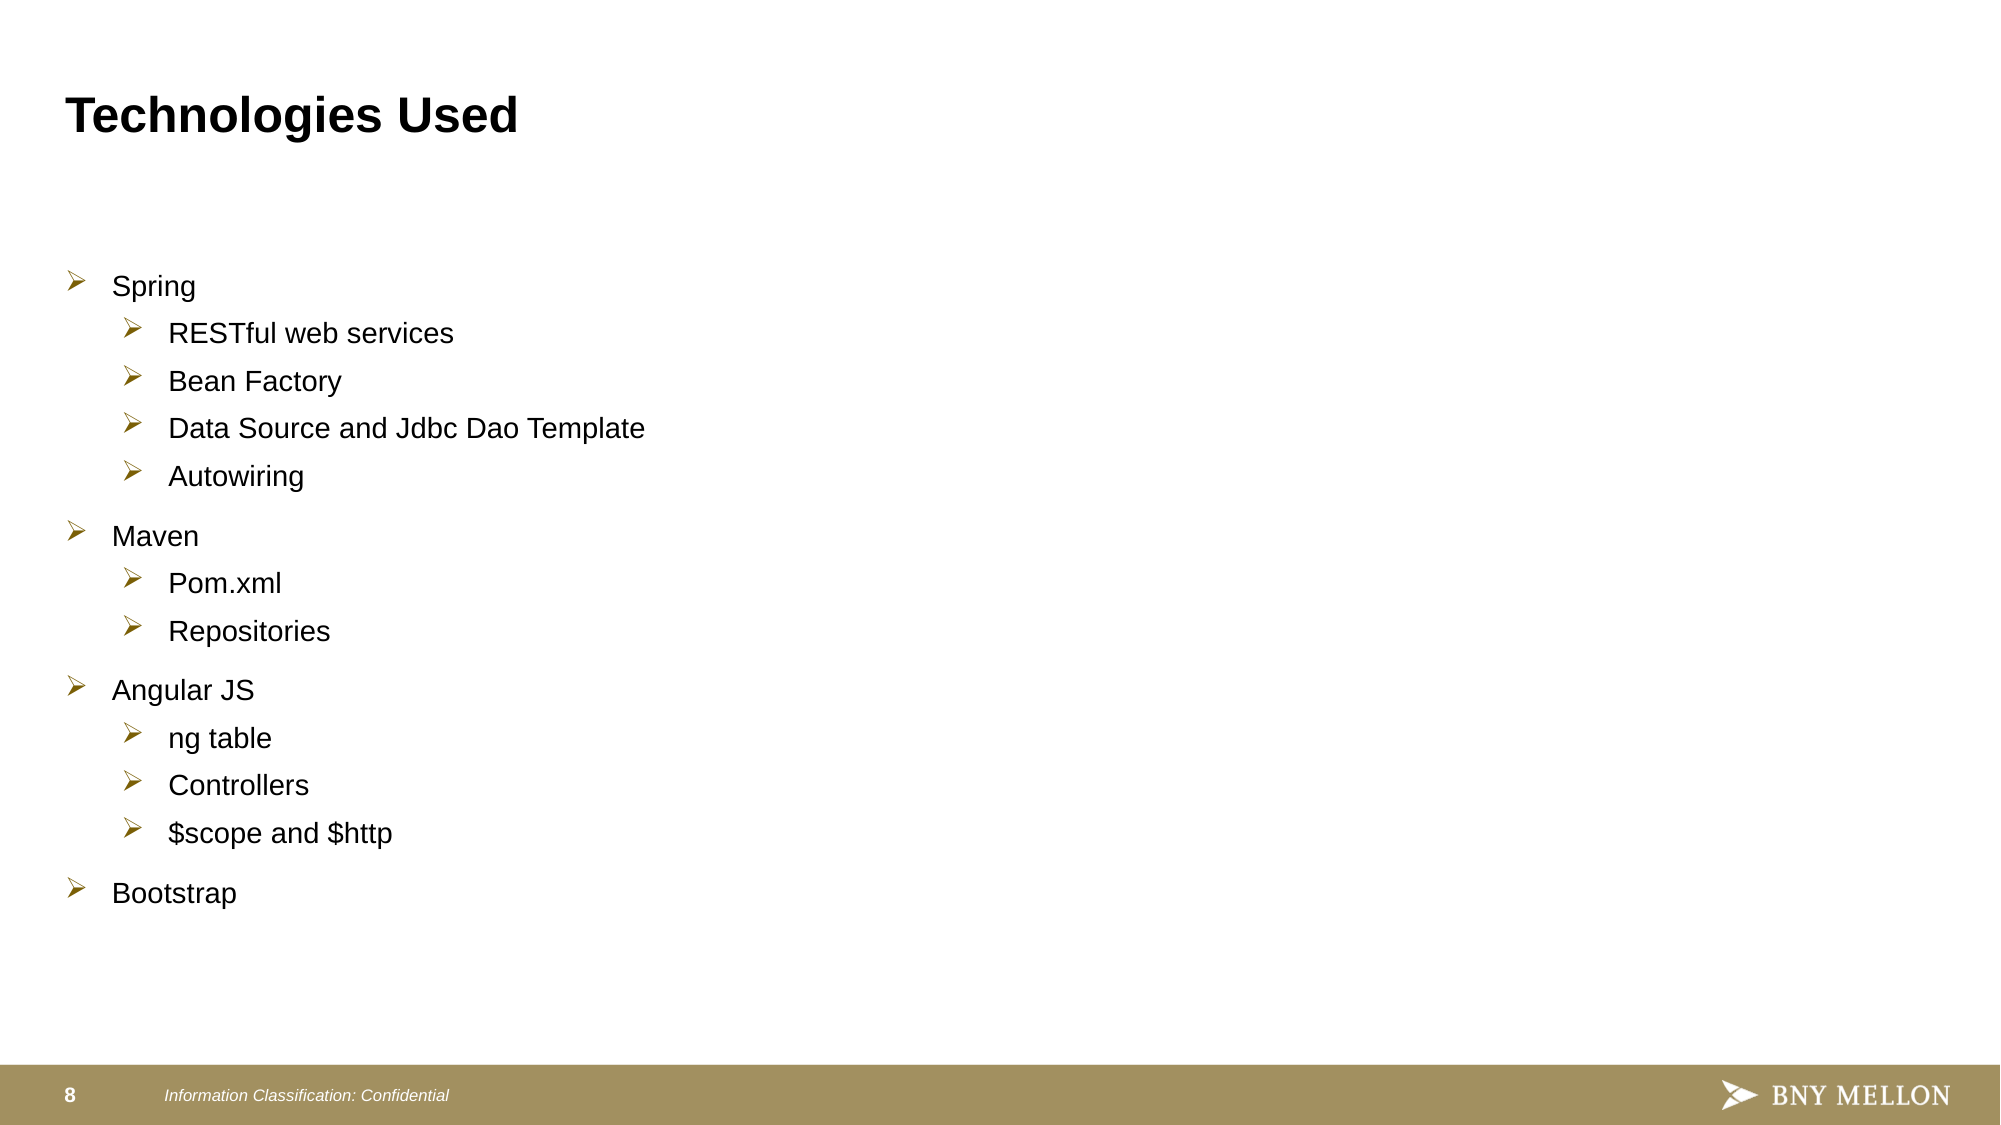

# Technologies Used
Spring
RESTful web services
Bean Factory
Data Source and Jdbc Dao Template
Autowiring
Maven
Pom.xml
Repositories
Angular JS
ng table
Controllers
$scope and $http
Bootstrap